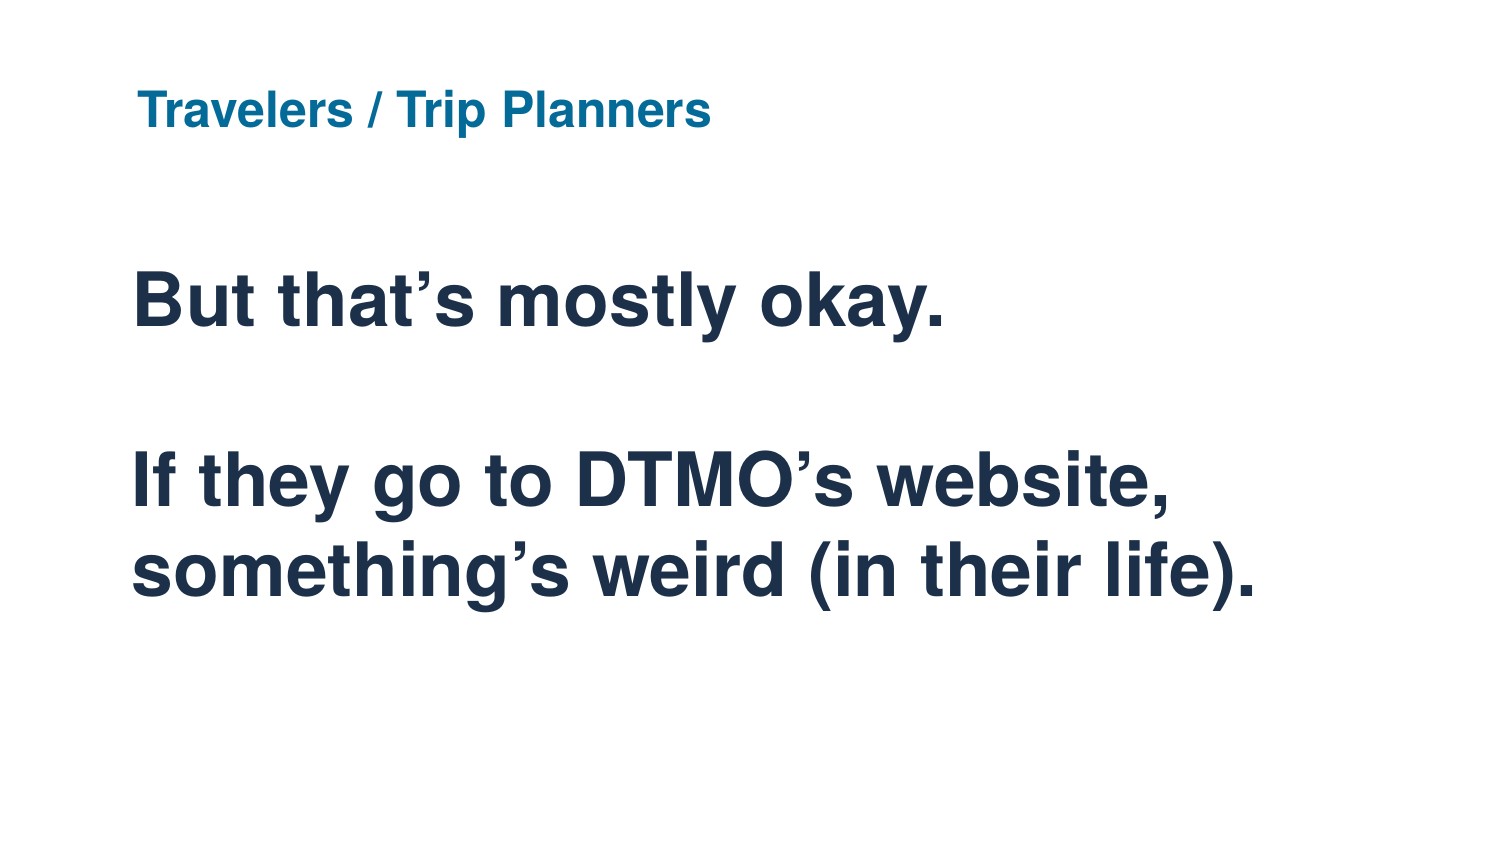

Travelers / Trip Planners
# But that’s mostly okay.

If they go to DTMO’s website, something’s weird (in their life).